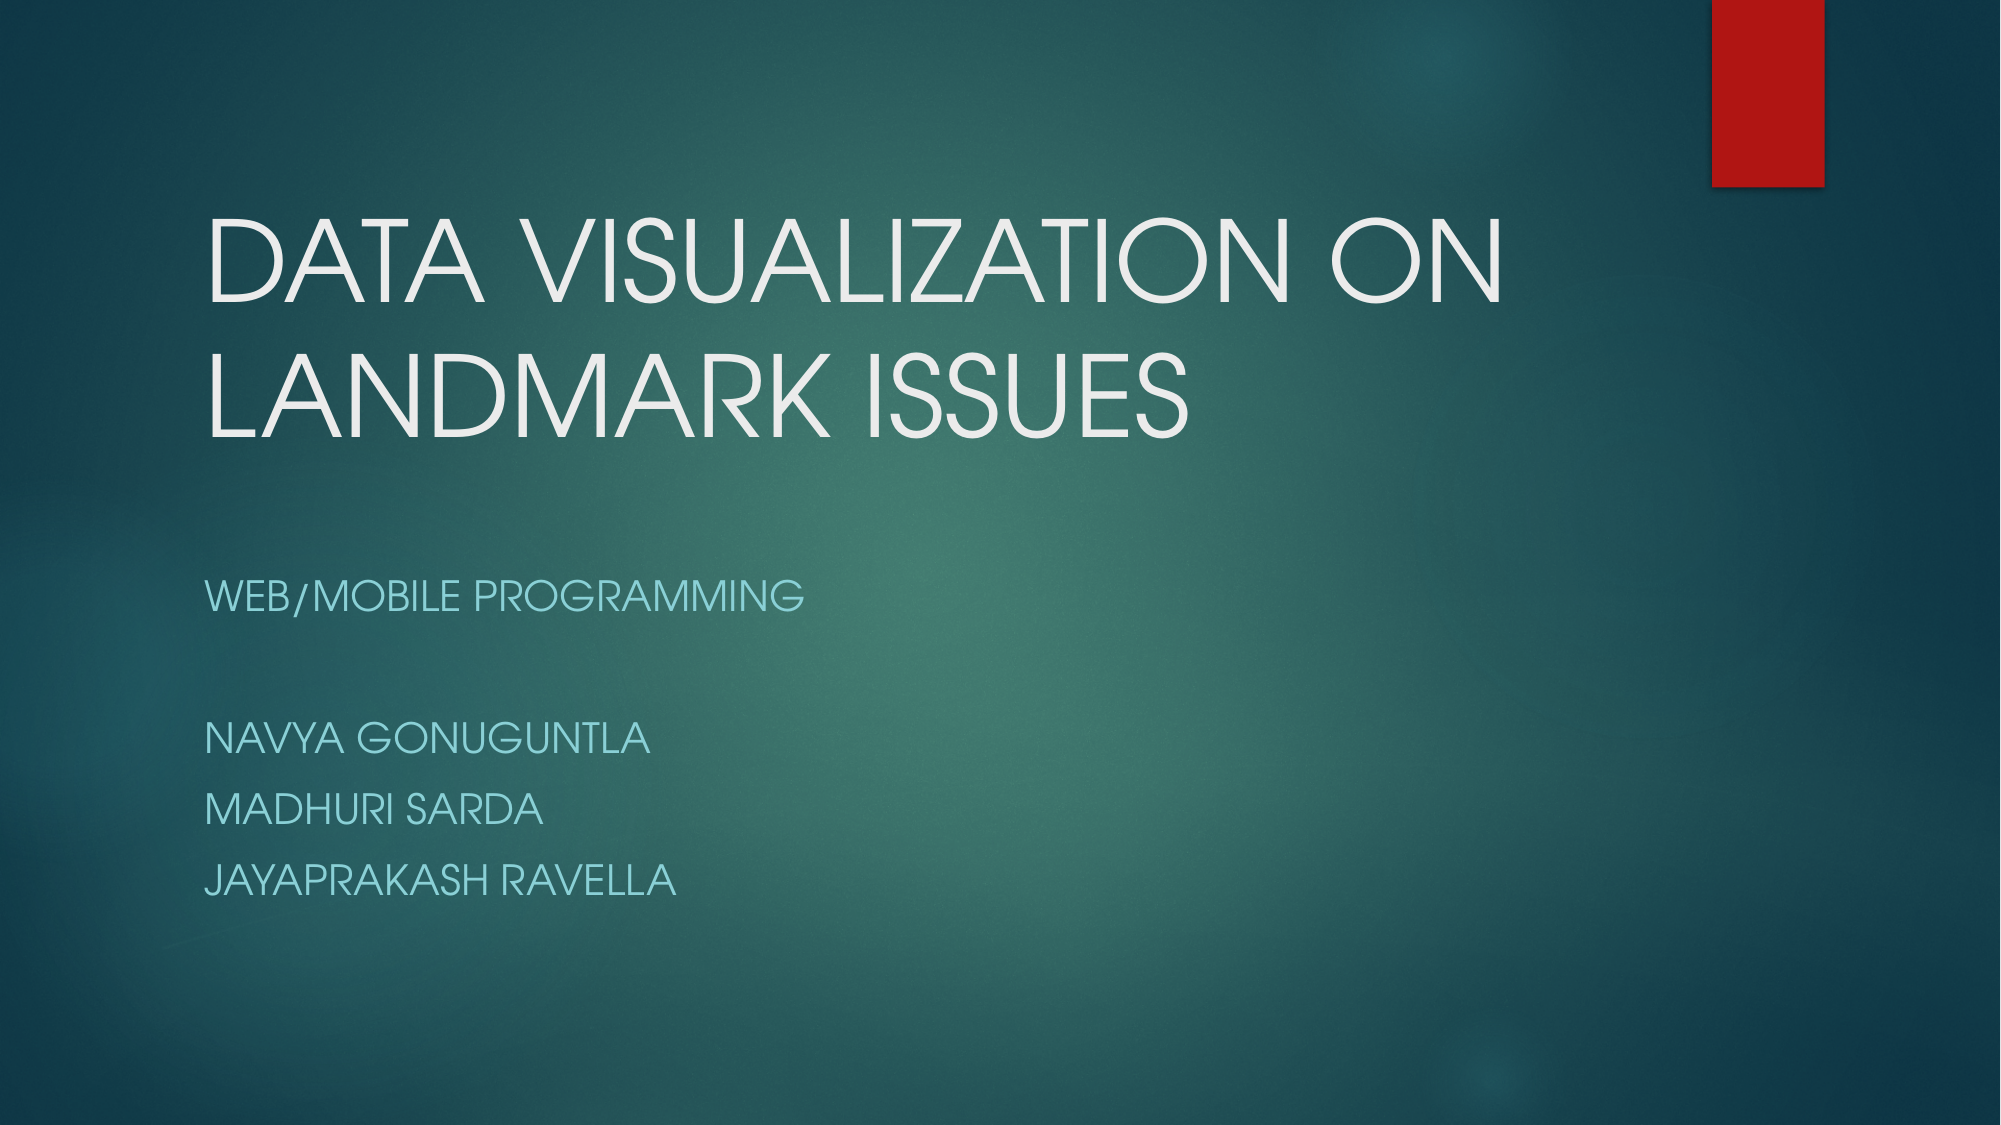

# DATA VISUALIZATION ON LANDMARK ISSUES
WEB/MOBILE PROGRAMMING

Navya gonuguntla
MADHURI SARDA
JAYAPRAKASH RAVELLA